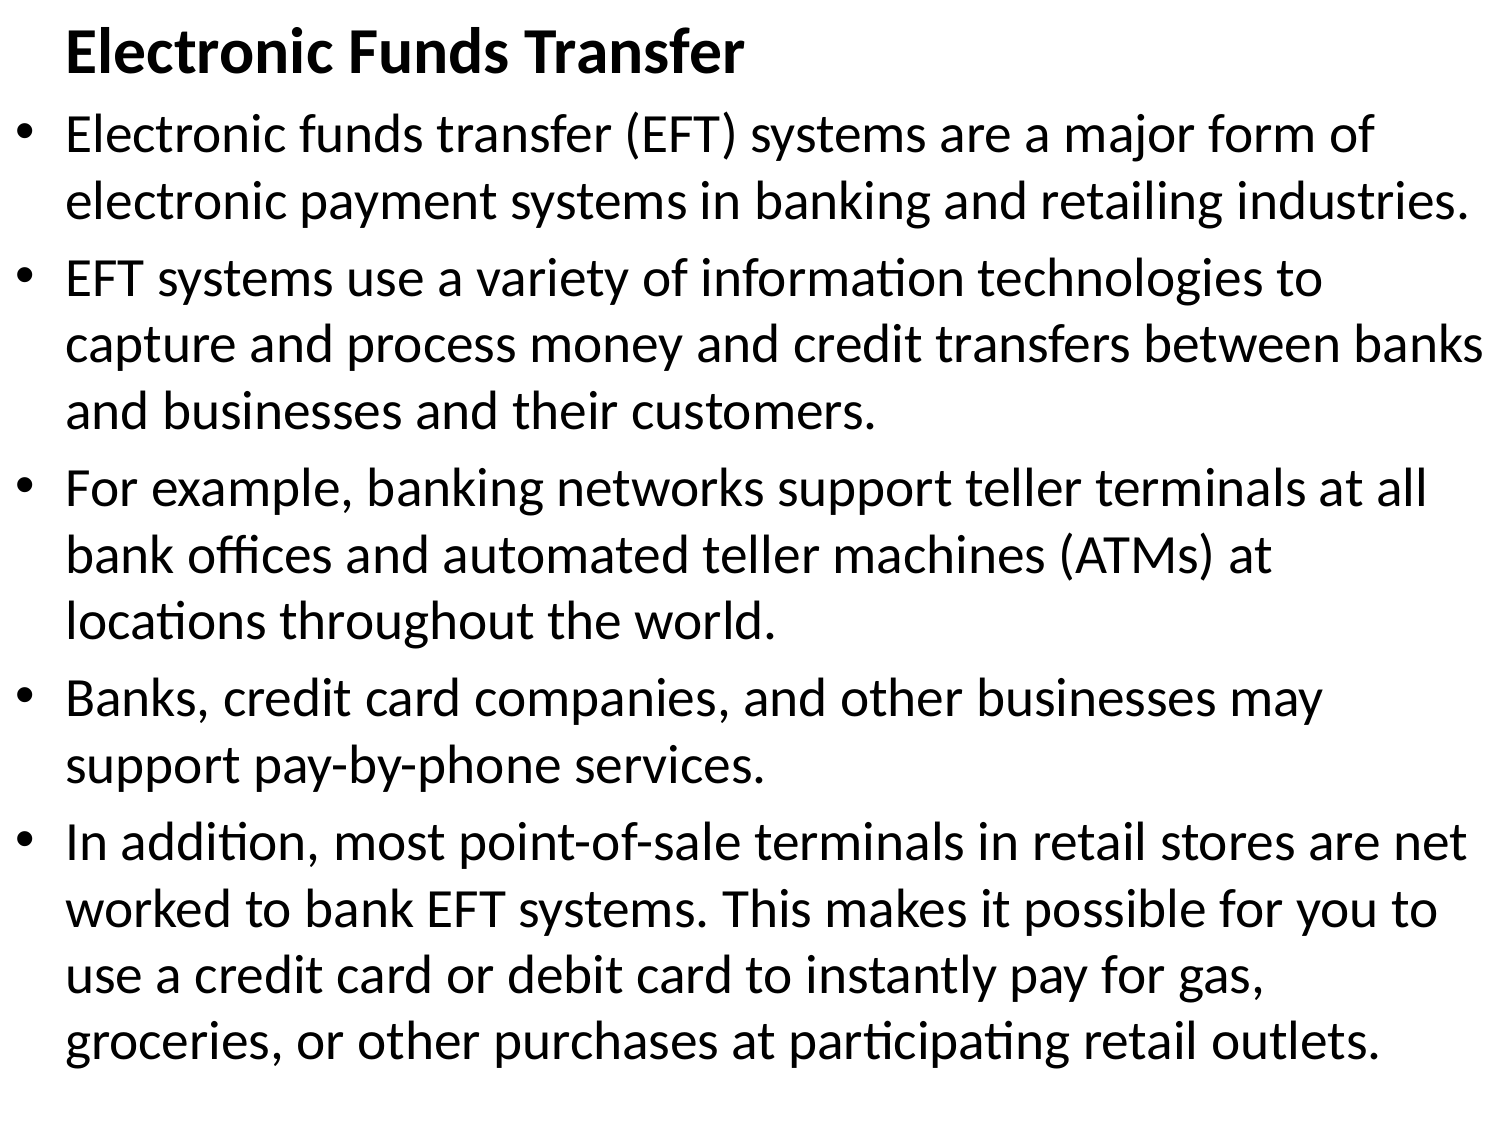

Electronic Funds Transfer
Electronic funds transfer (EFT) systems are a major form of electronic payment systems in banking and retailing industries.
EFT systems use a variety of information technologies to capture and process money and credit transfers between banks and businesses and their customers.
For example, banking networks support teller terminals at all bank offices and automated teller machines (ATMs) at locations throughout the world.
Banks, credit card companies, and other businesses may support pay-by-phone services.
In addition, most point-of-sale terminals in retail stores are net­worked to bank EFT systems. This makes it possible for you to use a credit card or debit card to instantly pay for gas, groceries, or other purchases at participating retail outlets.